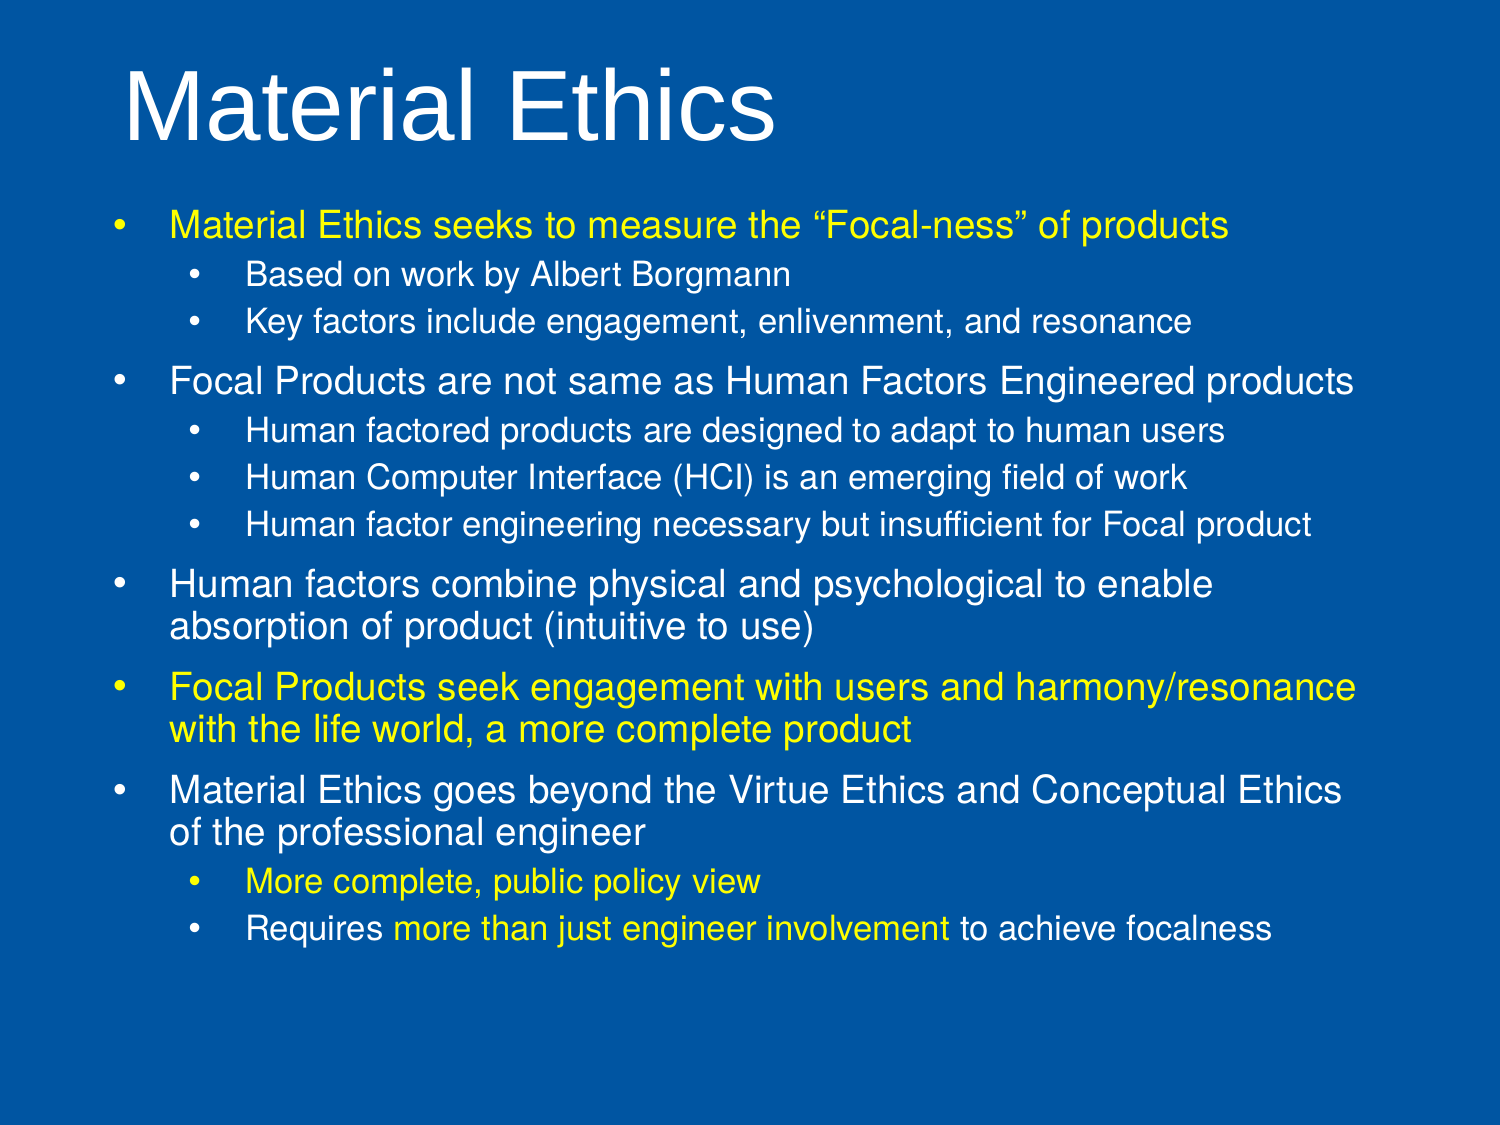

# Material Ethics
Material Ethics seeks to measure the “Focal-ness” of products
Based on work by Albert Borgmann
Key factors include engagement, enlivenment, and resonance
Focal Products are not same as Human Factors Engineered products
Human factored products are designed to adapt to human users
Human Computer Interface (HCI) is an emerging field of work
Human factor engineering necessary but insufficient for Focal product
Human factors combine physical and psychological to enable absorption of product (intuitive to use)
Focal Products seek engagement with users and harmony/resonance with the life world, a more complete product
Material Ethics goes beyond the Virtue Ethics and Conceptual Ethics of the professional engineer
More complete, public policy view
Requires more than just engineer involvement to achieve focalness